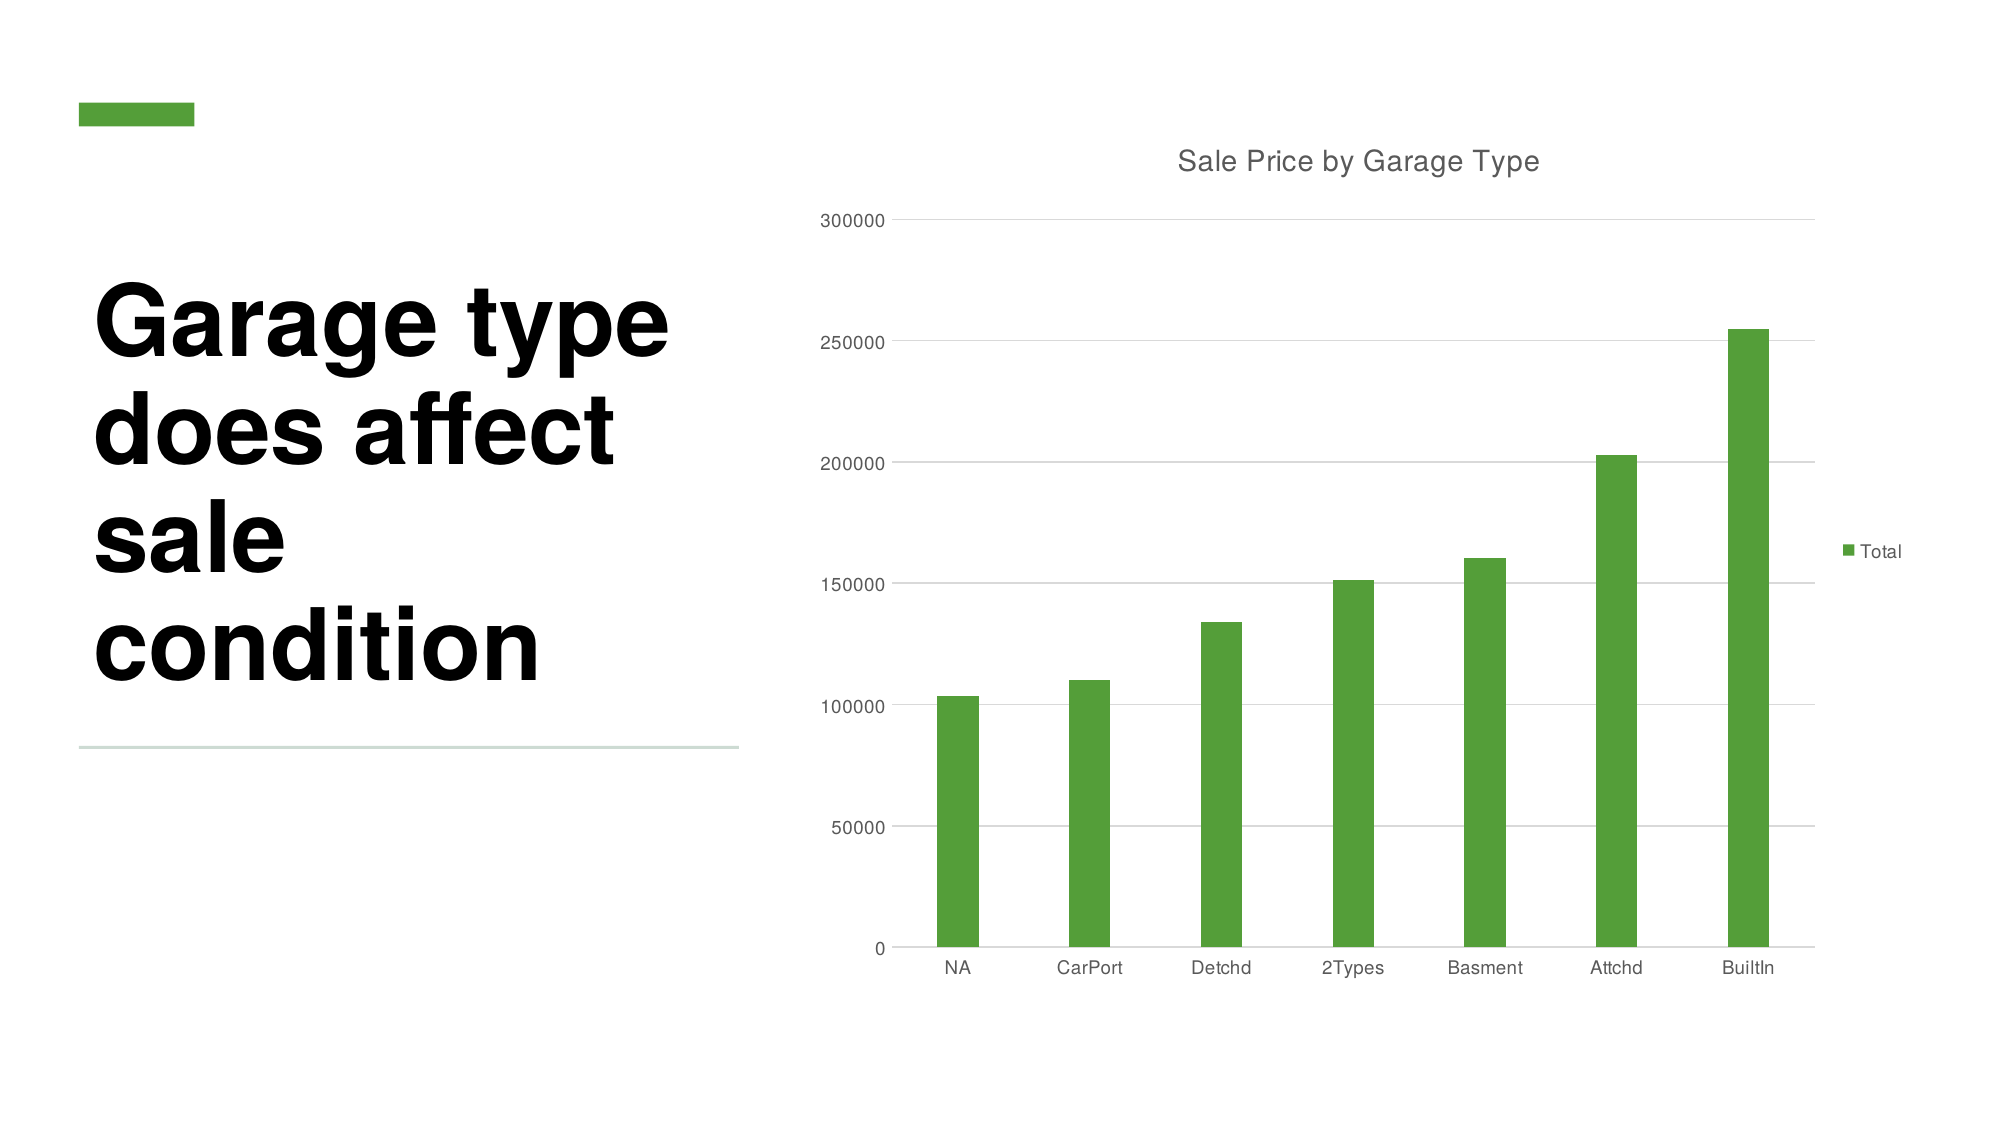

### Chart: Sale Price by Garage Type

| Category | Total |
|---|---|
| NA | 103317.28395061729 |
| CarPort | 109962.11111111111 |
| Detchd | 134091.16279069768 |
| 2Types | 151283.33333333334 |
| Basment | 160570.68421052632 |
| Attchd | 202892.65632183908 |
| BuiltIn | 254751.73863636365 |
# Garage type does affect sale condition